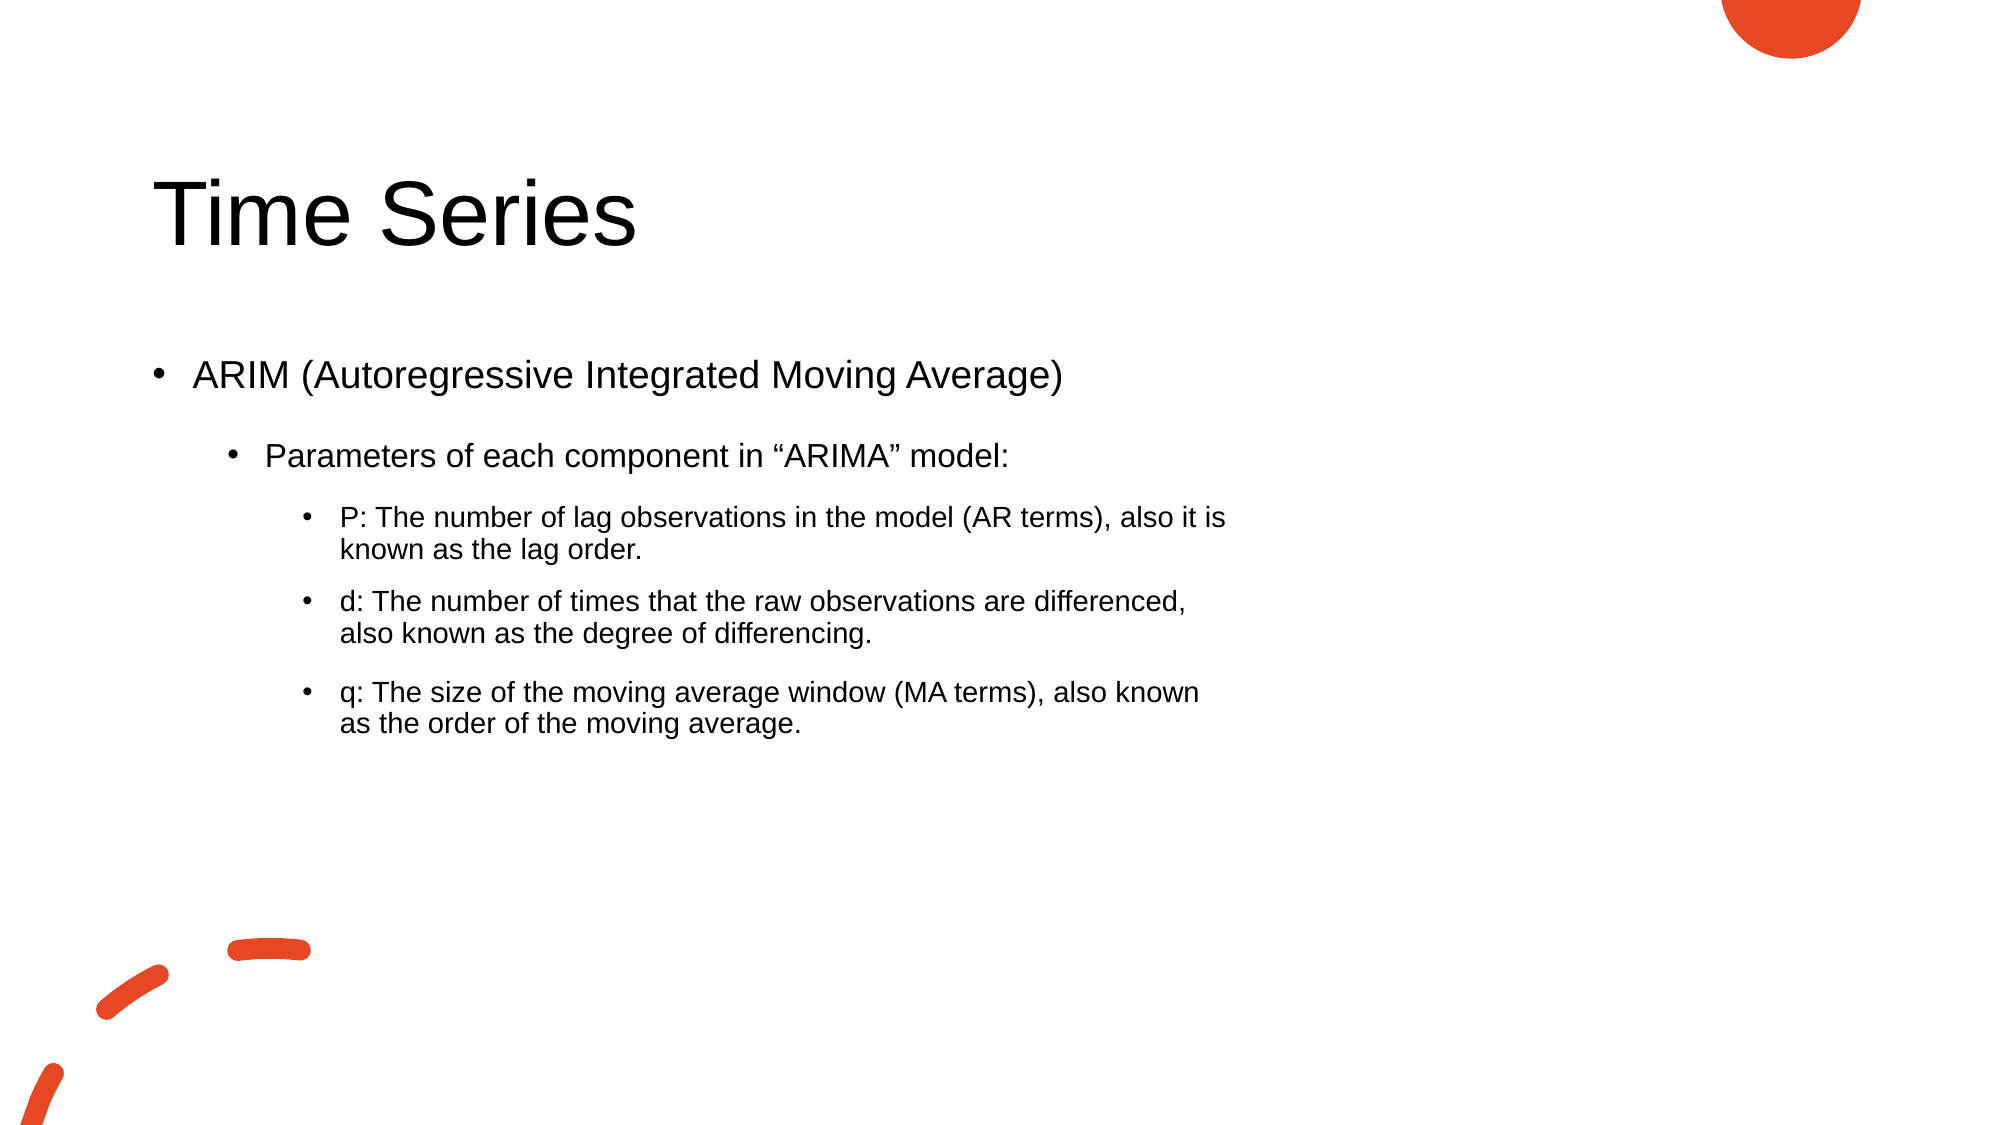

# Time Series
ARIM (Autoregressive Integrated Moving Average)
Parameters of each component in “ARIMA” model:
P: The number of lag observations in the model (AR terms), also it is known as the lag order.
d: The number of times that the raw observations are differenced, also known as the degree of differencing.
q: The size of the moving average window (MA terms), also known as the order of the moving average.